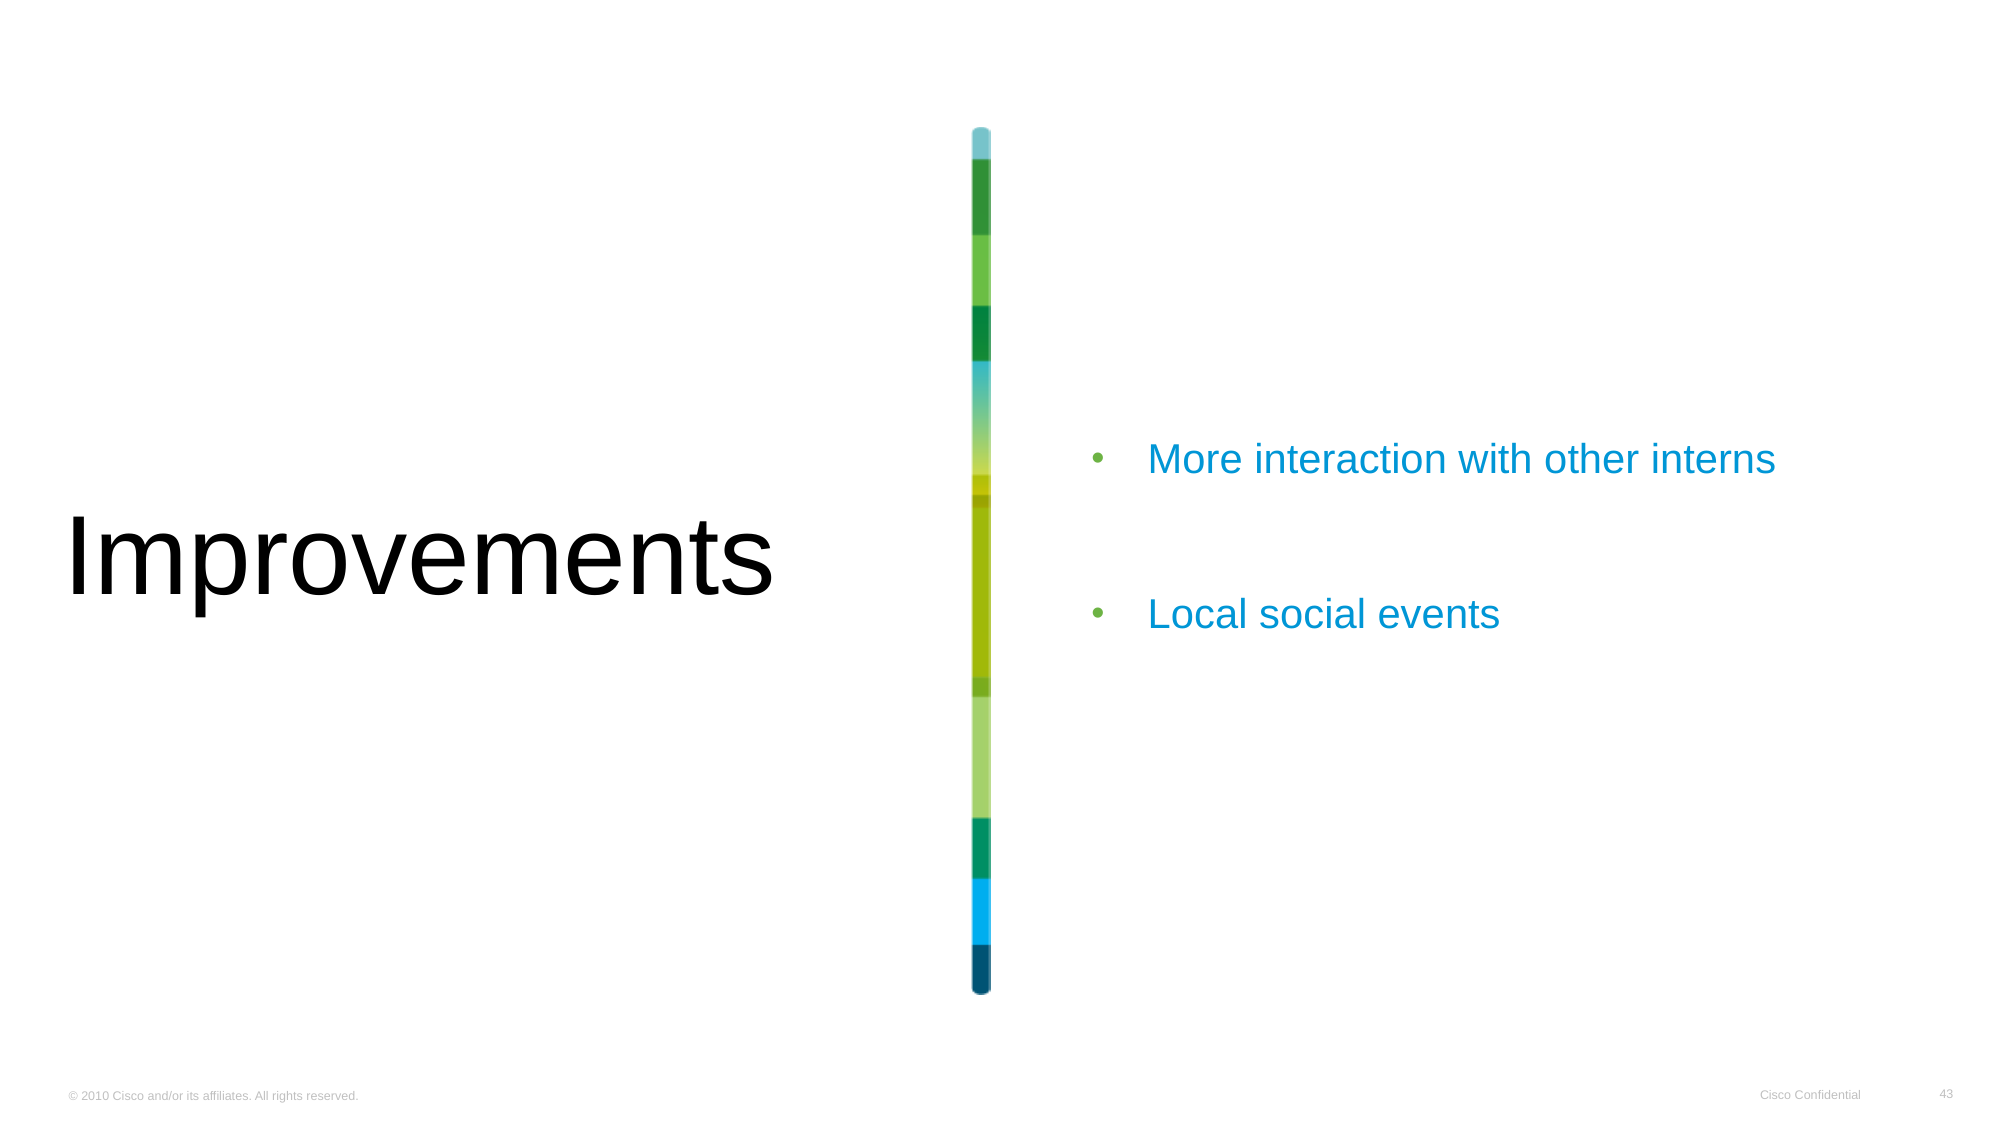

More interaction with other interns

Local social events
# Improvements